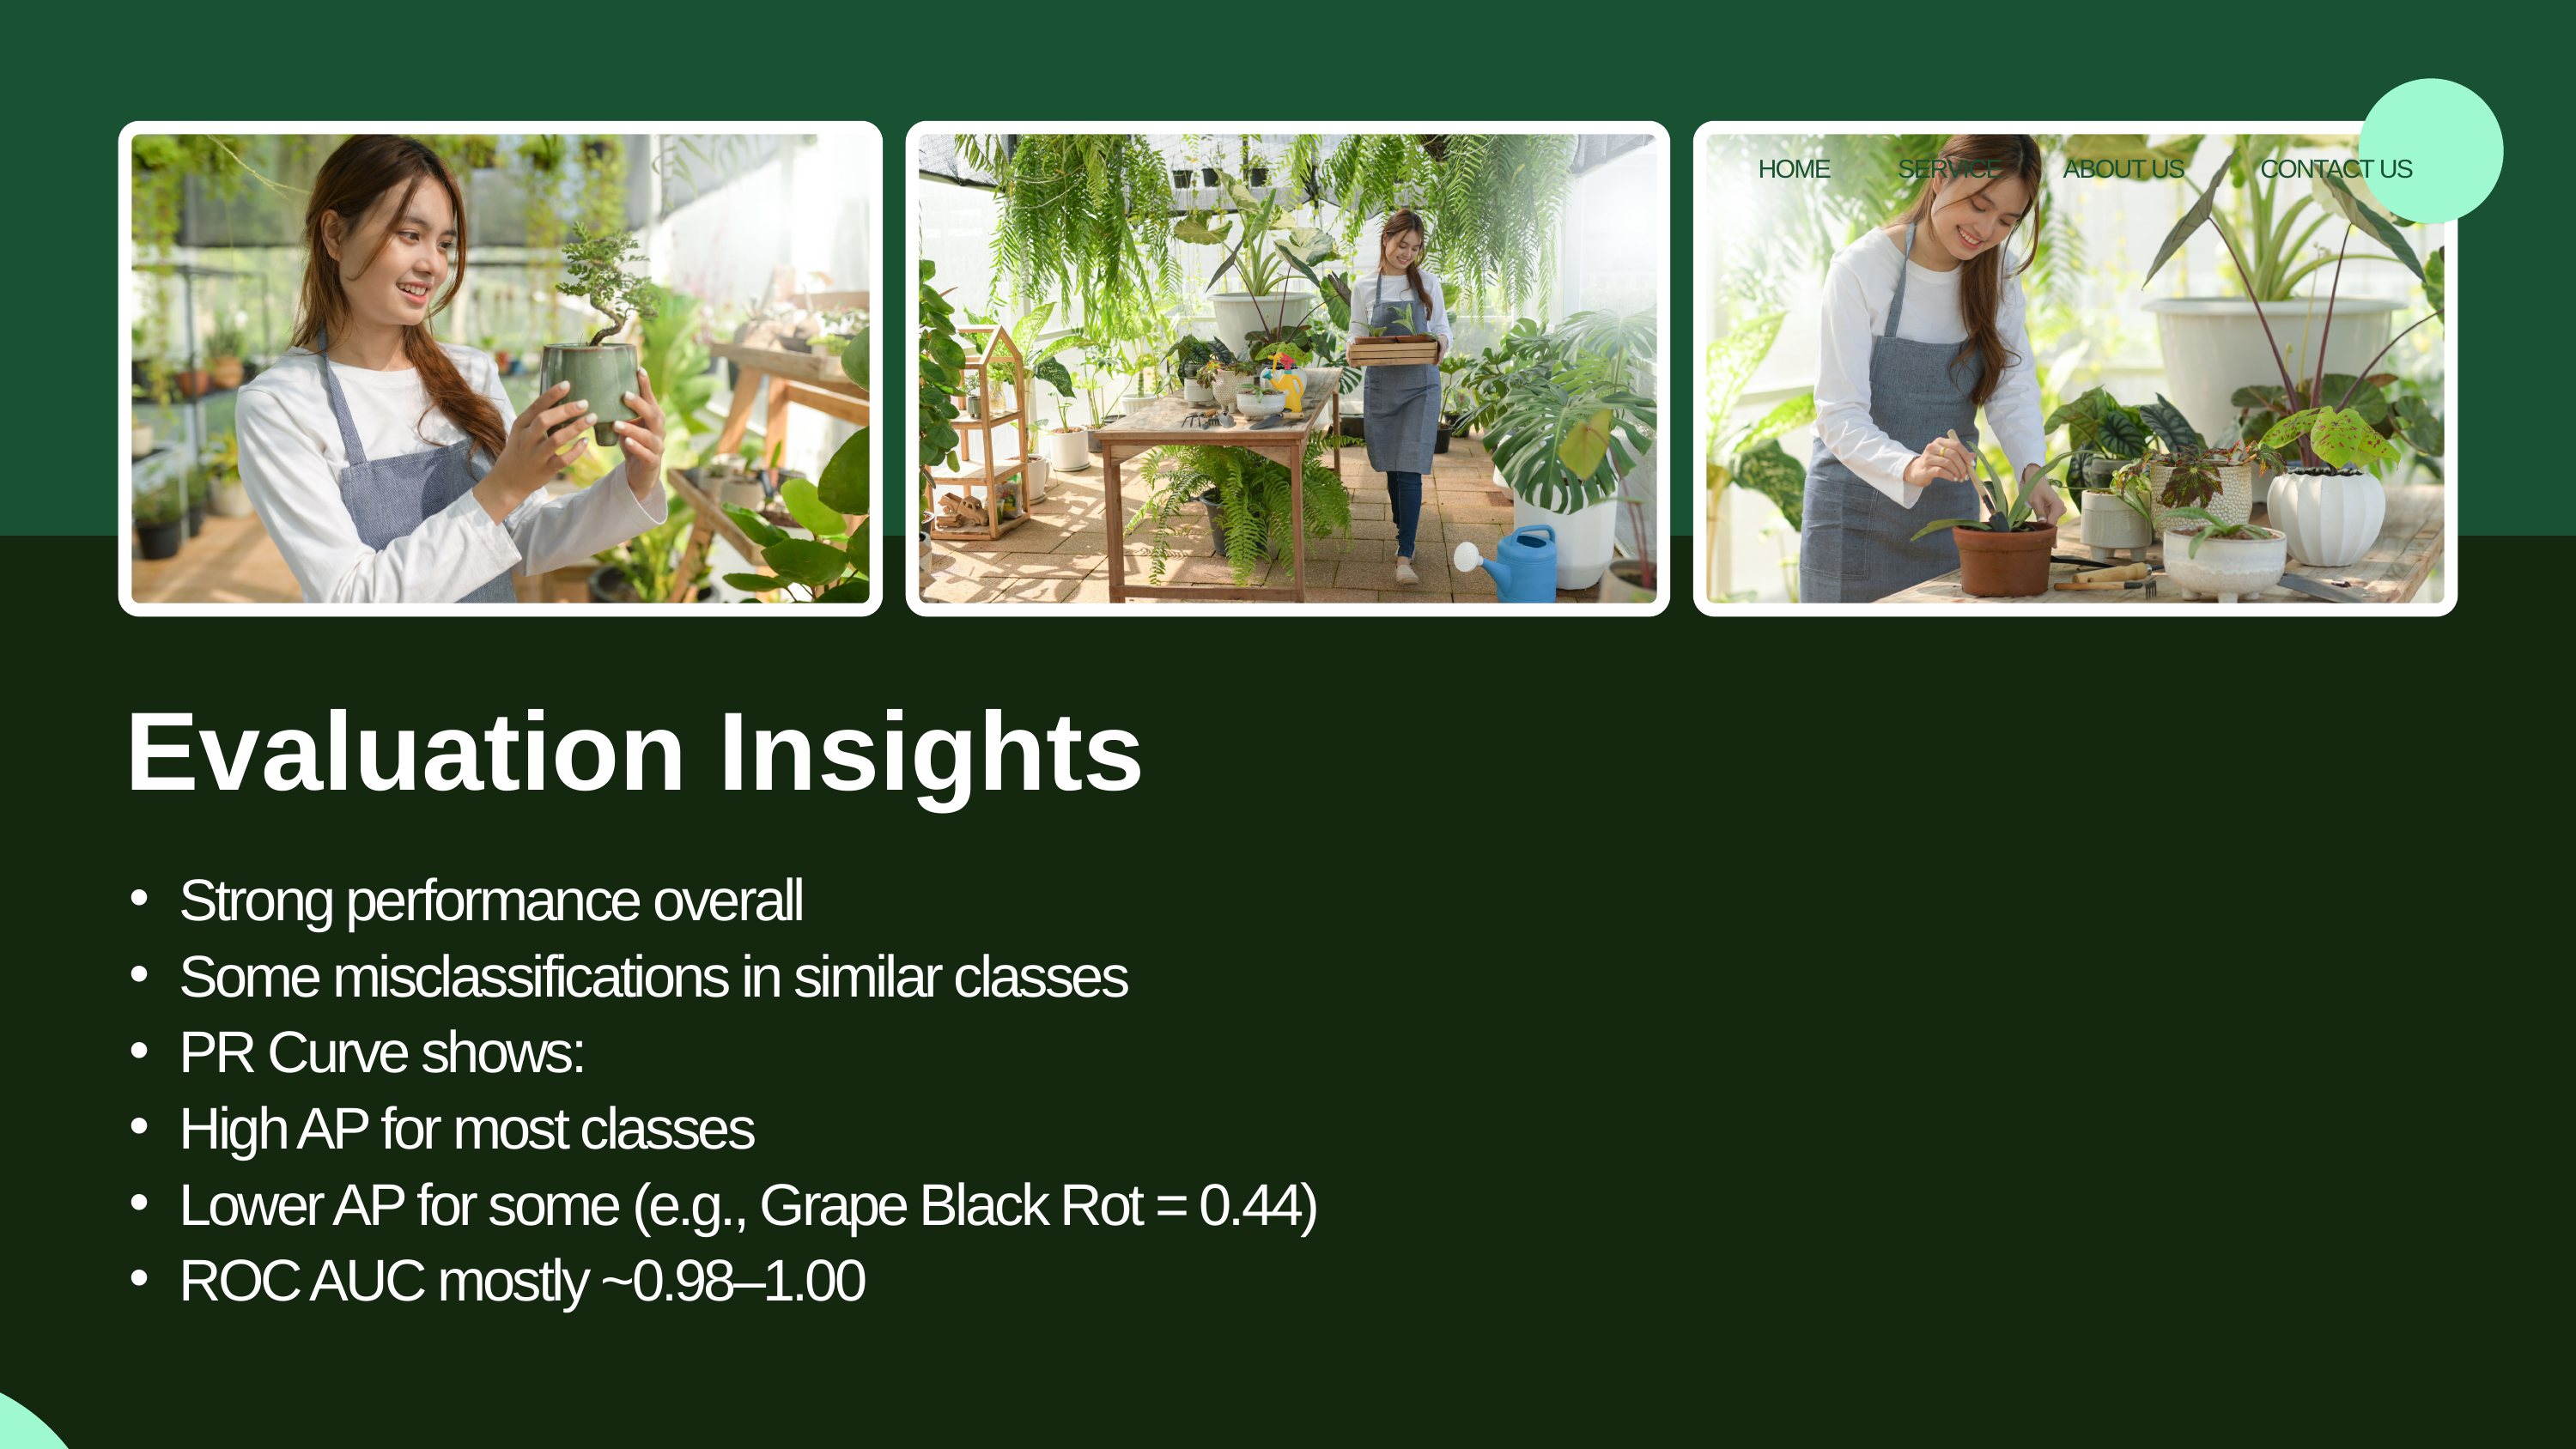

HOME
SERVICE
ABOUT US
CONTACT US
Evaluation Insights
Strong performance overall
Some misclassifications in similar classes
PR Curve shows:
High AP for most classes
Lower AP for some (e.g., Grape Black Rot = 0.44)
ROC AUC mostly ~0.98–1.00